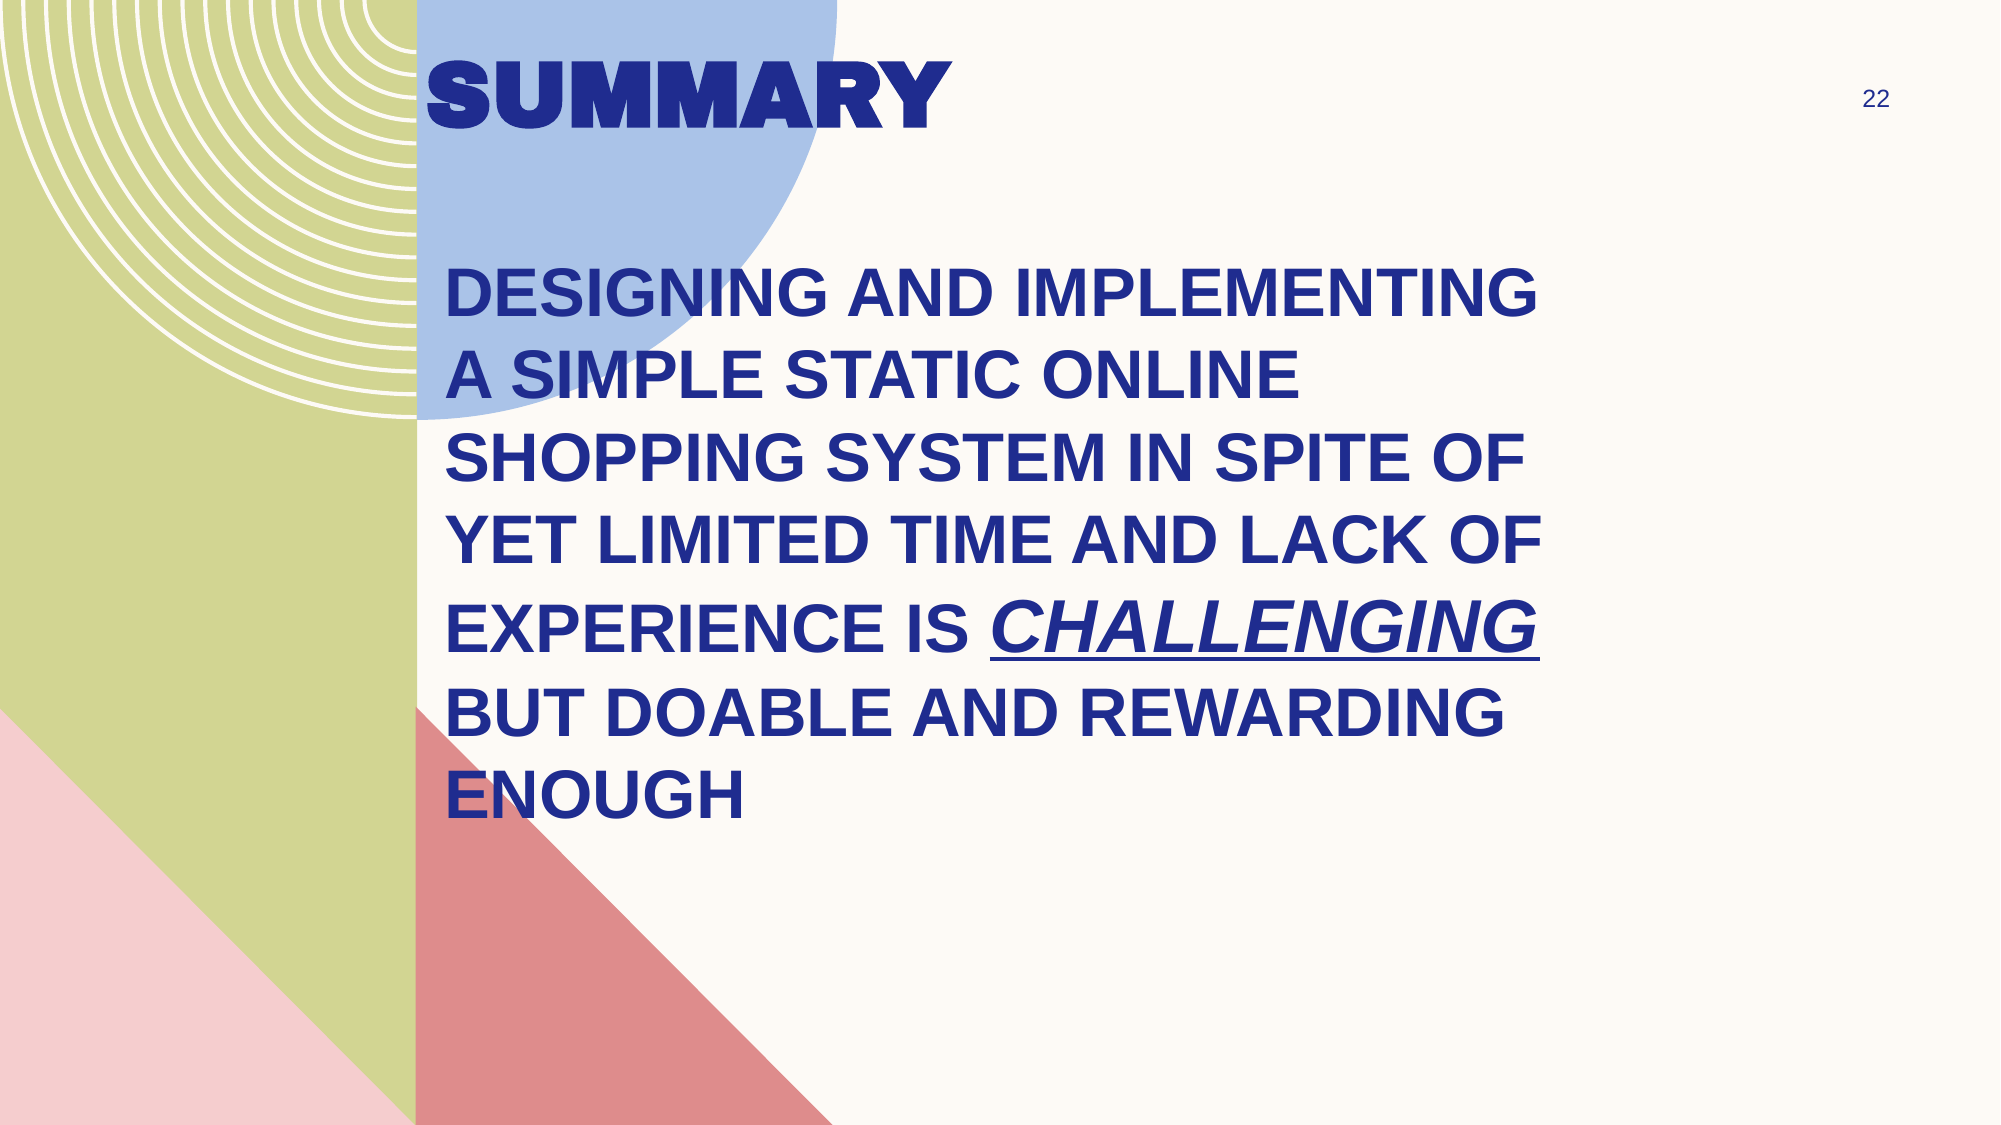

summary
22

# Designing and implementing a simple static online shopping system in spite of yet limited time and lack of experience is challenging but doable and rewarding enough